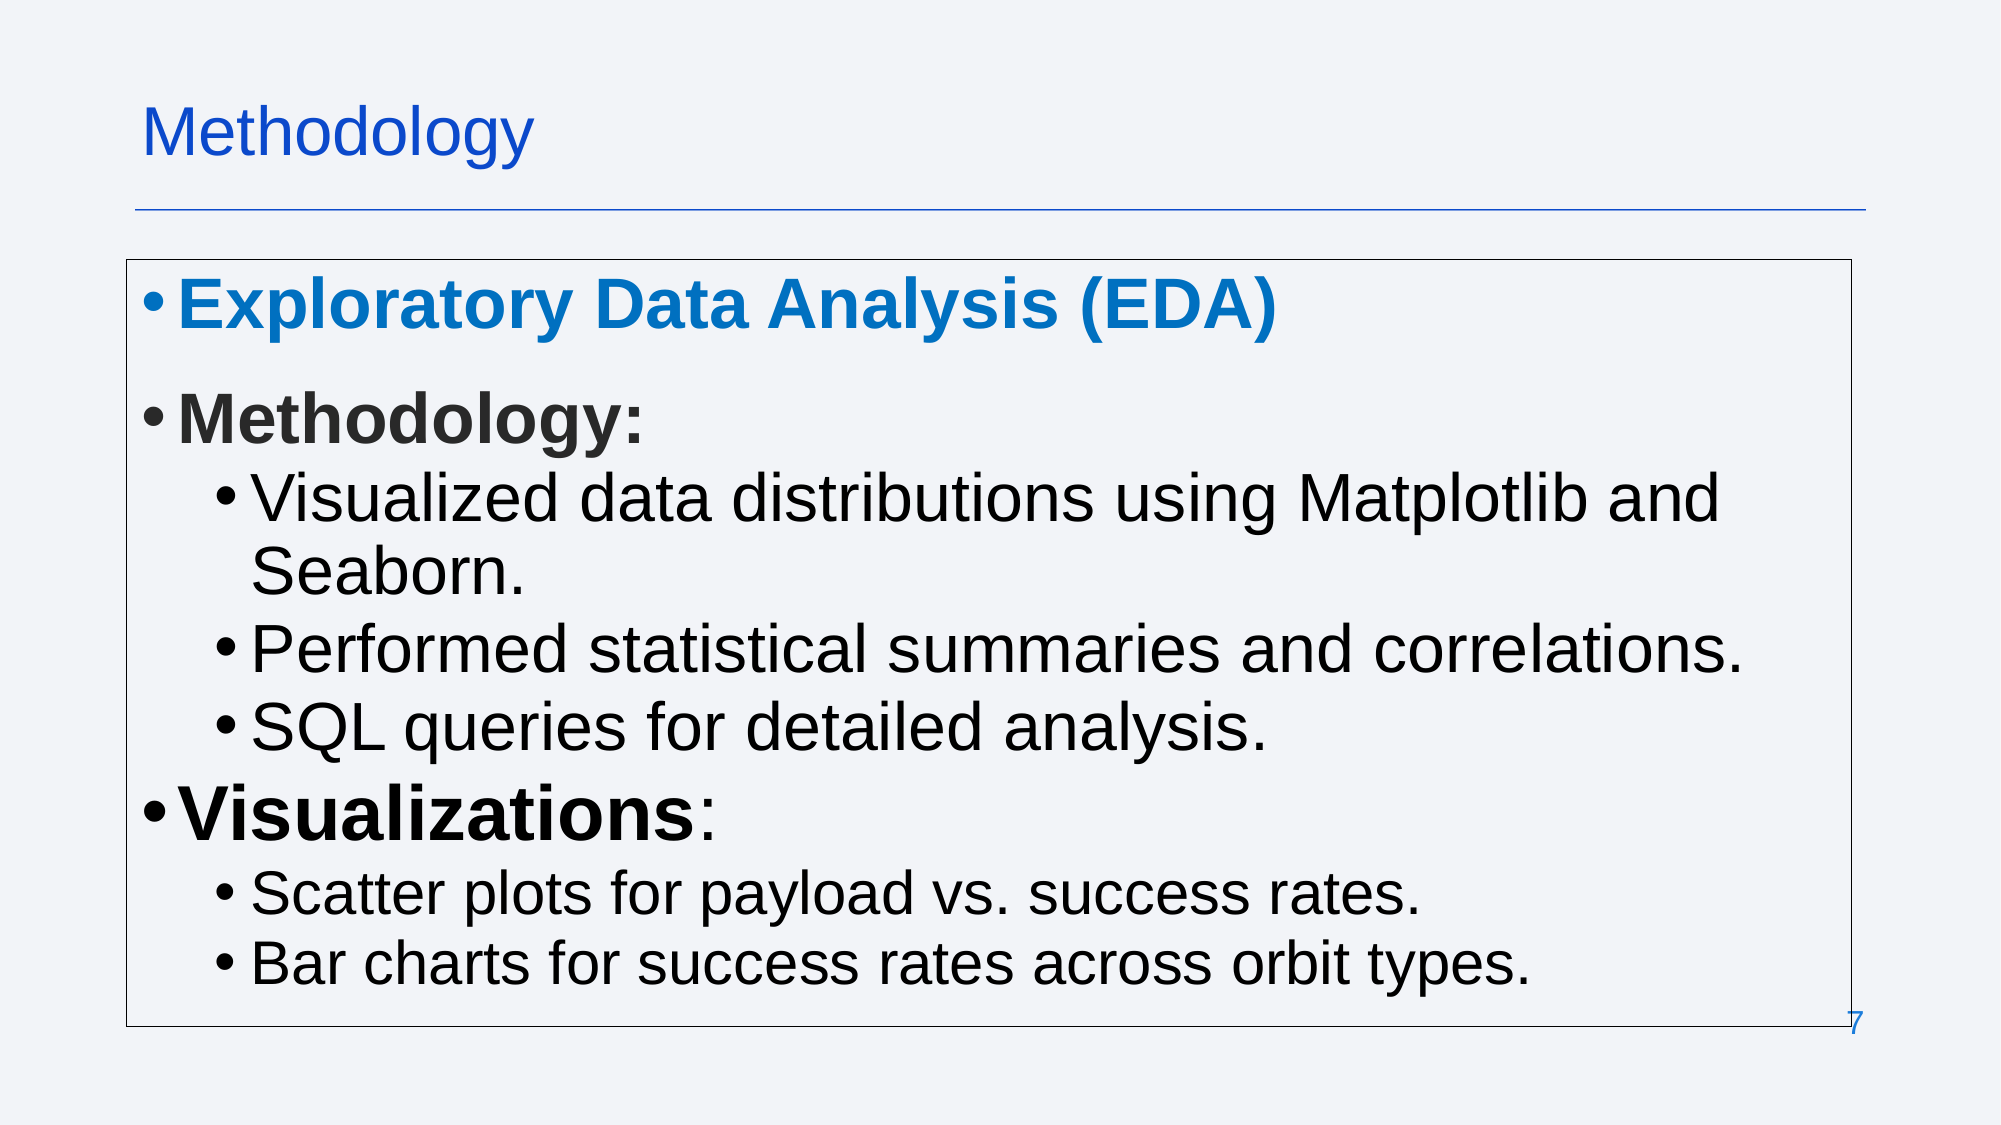

Methodology
Exploratory Data Analysis (EDA)
Methodology:
Visualized data distributions using Matplotlib and Seaborn.
Performed statistical summaries and correlations.
SQL queries for detailed analysis.
Visualizations:
Scatter plots for payload vs. success rates.
Bar charts for success rates across orbit types.

7